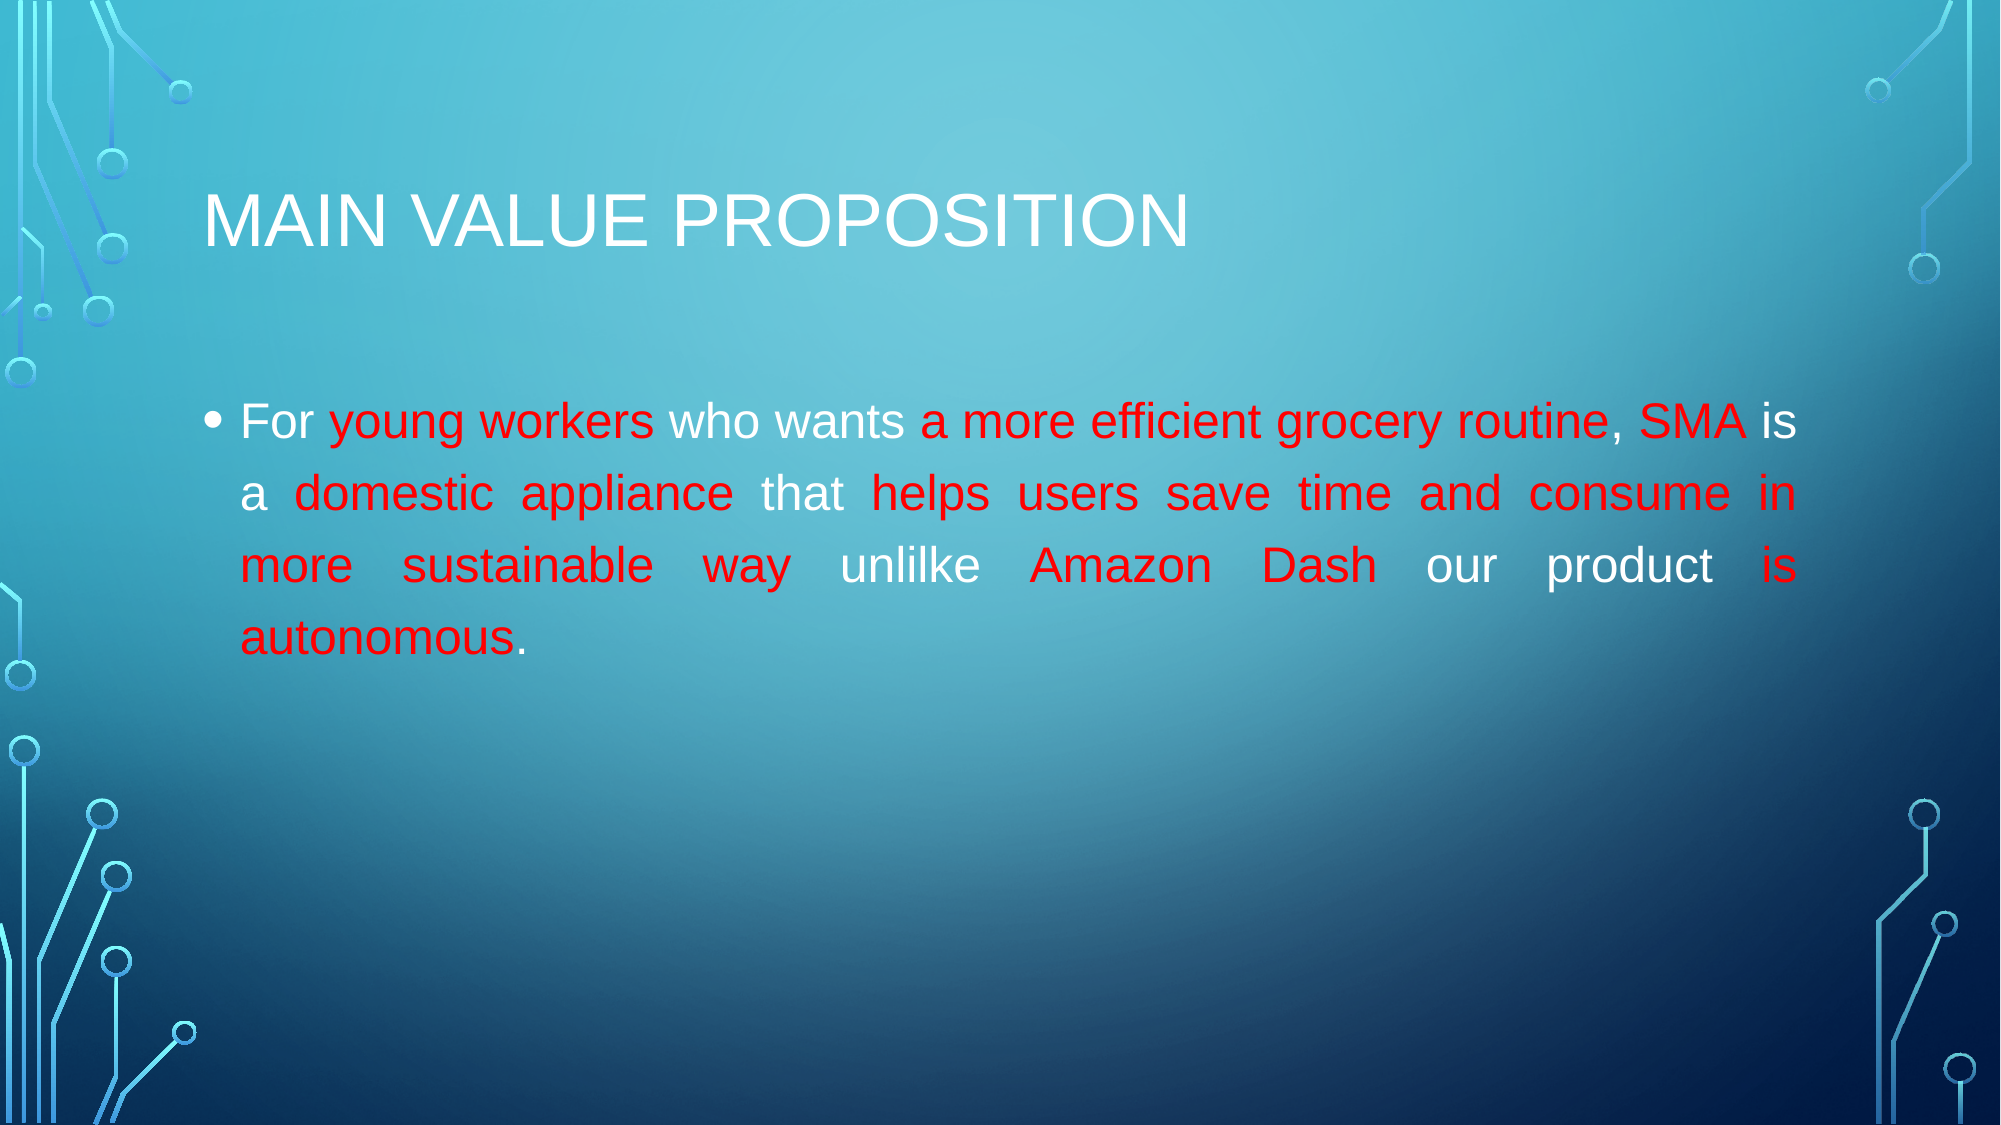

# Main Value proposition
For young workers who wants a more efficient grocery routine, SMA is a domestic appliance that helps users save time and consume in more sustainable way unlilke Amazon Dash our product is autonomous.